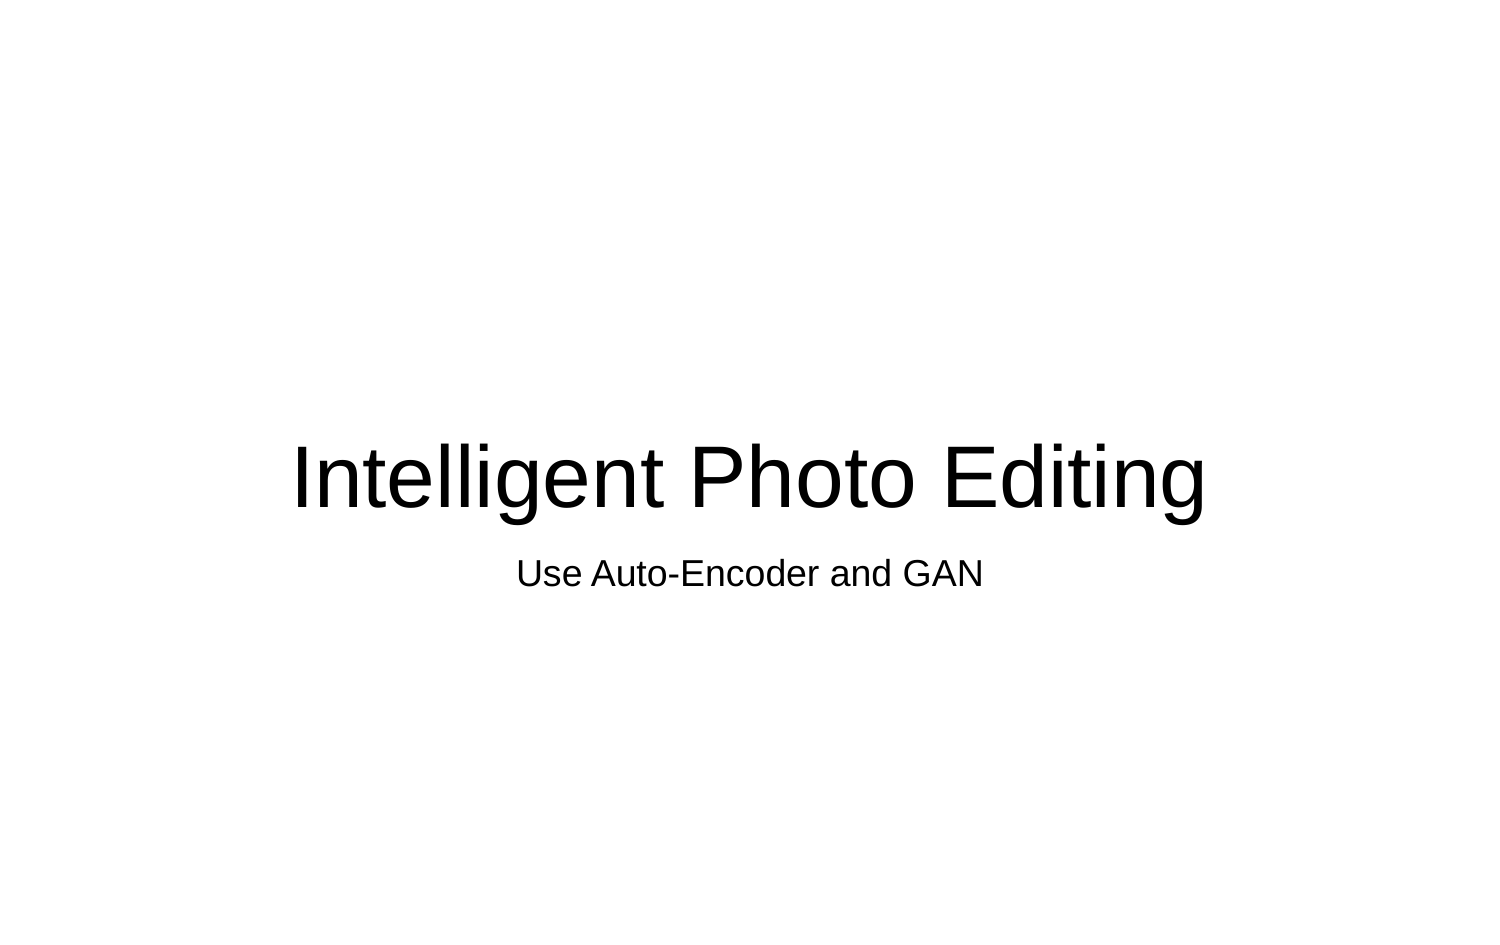

# Intelligent Photo Editing
Use Auto-Encoder and GAN